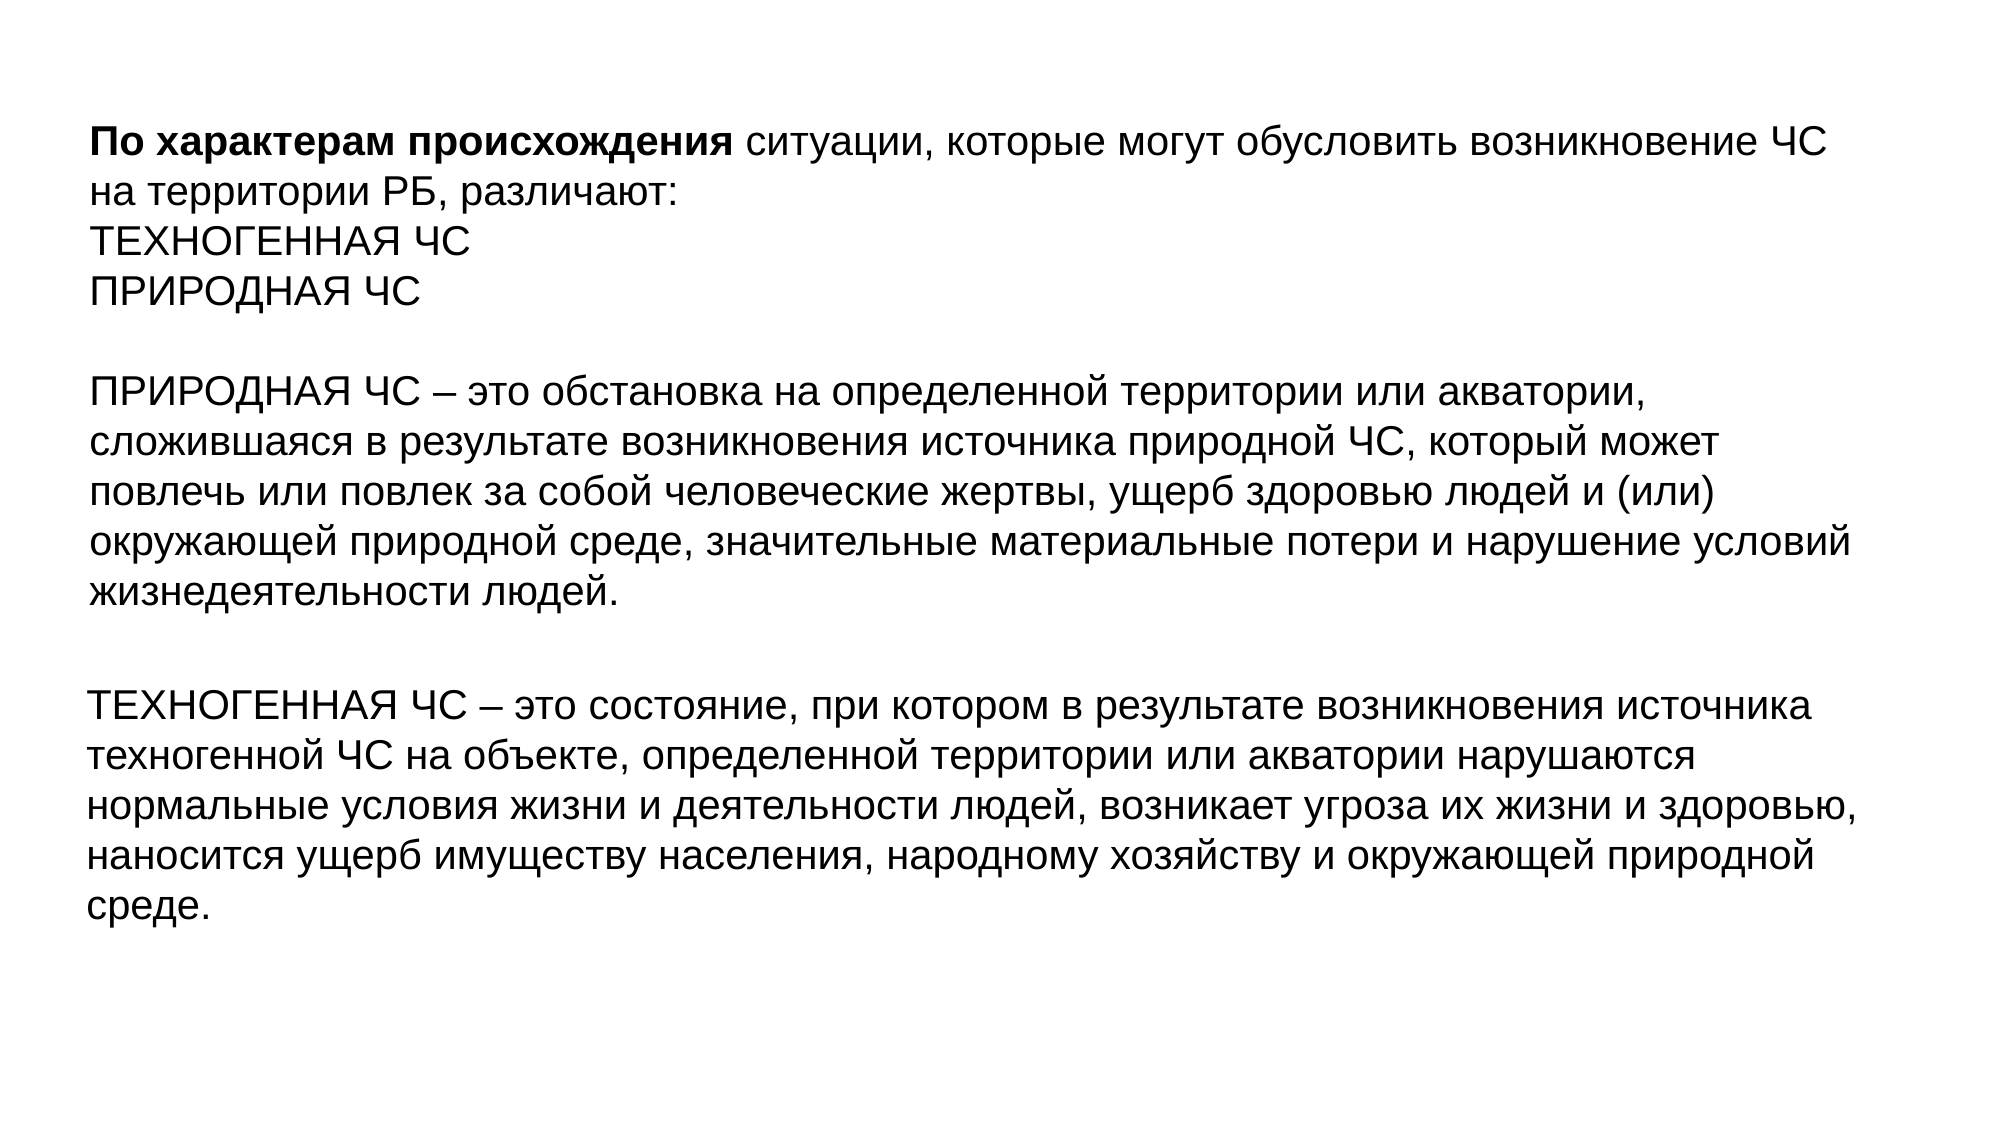

По характерам происхождения ситуации, которые могут обусловить возникновение ЧС на территории РБ, различают:
ТЕХНОГЕННАЯ ЧС
ПРИРОДНАЯ ЧС

ПРИРОДНАЯ ЧС – это обстановка на определенной территории или акватории, сложившаяся в результате возникновения источника природной ЧС, который может повлечь или повлек за собой человеческие жертвы, ущерб здоровью людей и (или) окружающей природной среде, значительные материальные потери и нарушение условий жизнедеятельности людей.
ТЕХНОГЕННАЯ ЧС – это состояние, при котором в результате возникновения источника техногенной ЧС на объекте, определенной территории или акватории нарушаются нормальные условия жизни и деятельности людей, возникает угроза их жизни и здоровью, наносится ущерб имуществу населения, народному хозяйству и окружающей природной среде.